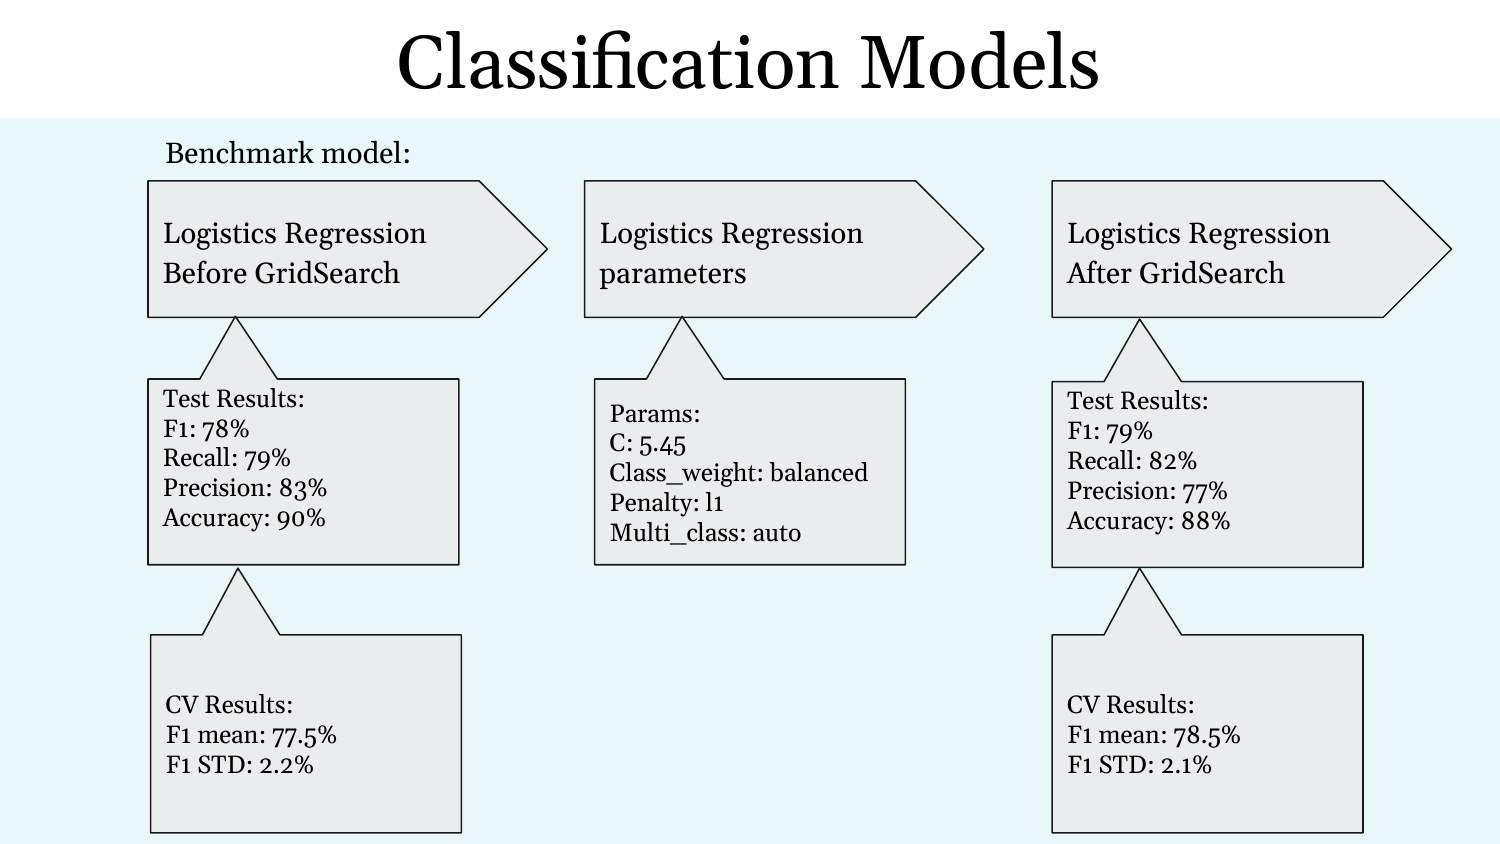

Classification Models
Benchmark model:
Logistics Regression
Before GridSearch
Logistics Regression
parameters
Logistics Regression
After GridSearch
Test Results:
F1: 78%
Recall: 79%
Precision: 83%
Accuracy: 90%

Params:
C: 5.45
Class_weight: balanced
Penalty: l1
Multi_class: auto
Test Results:
F1: 79%
Recall: 82%
Precision: 77%
Accuracy: 88%

CV Results:
F1 mean: 77.5%
F1 STD: 2.2%
CV Results:
F1 mean: 78.5%
F1 STD: 2.1%